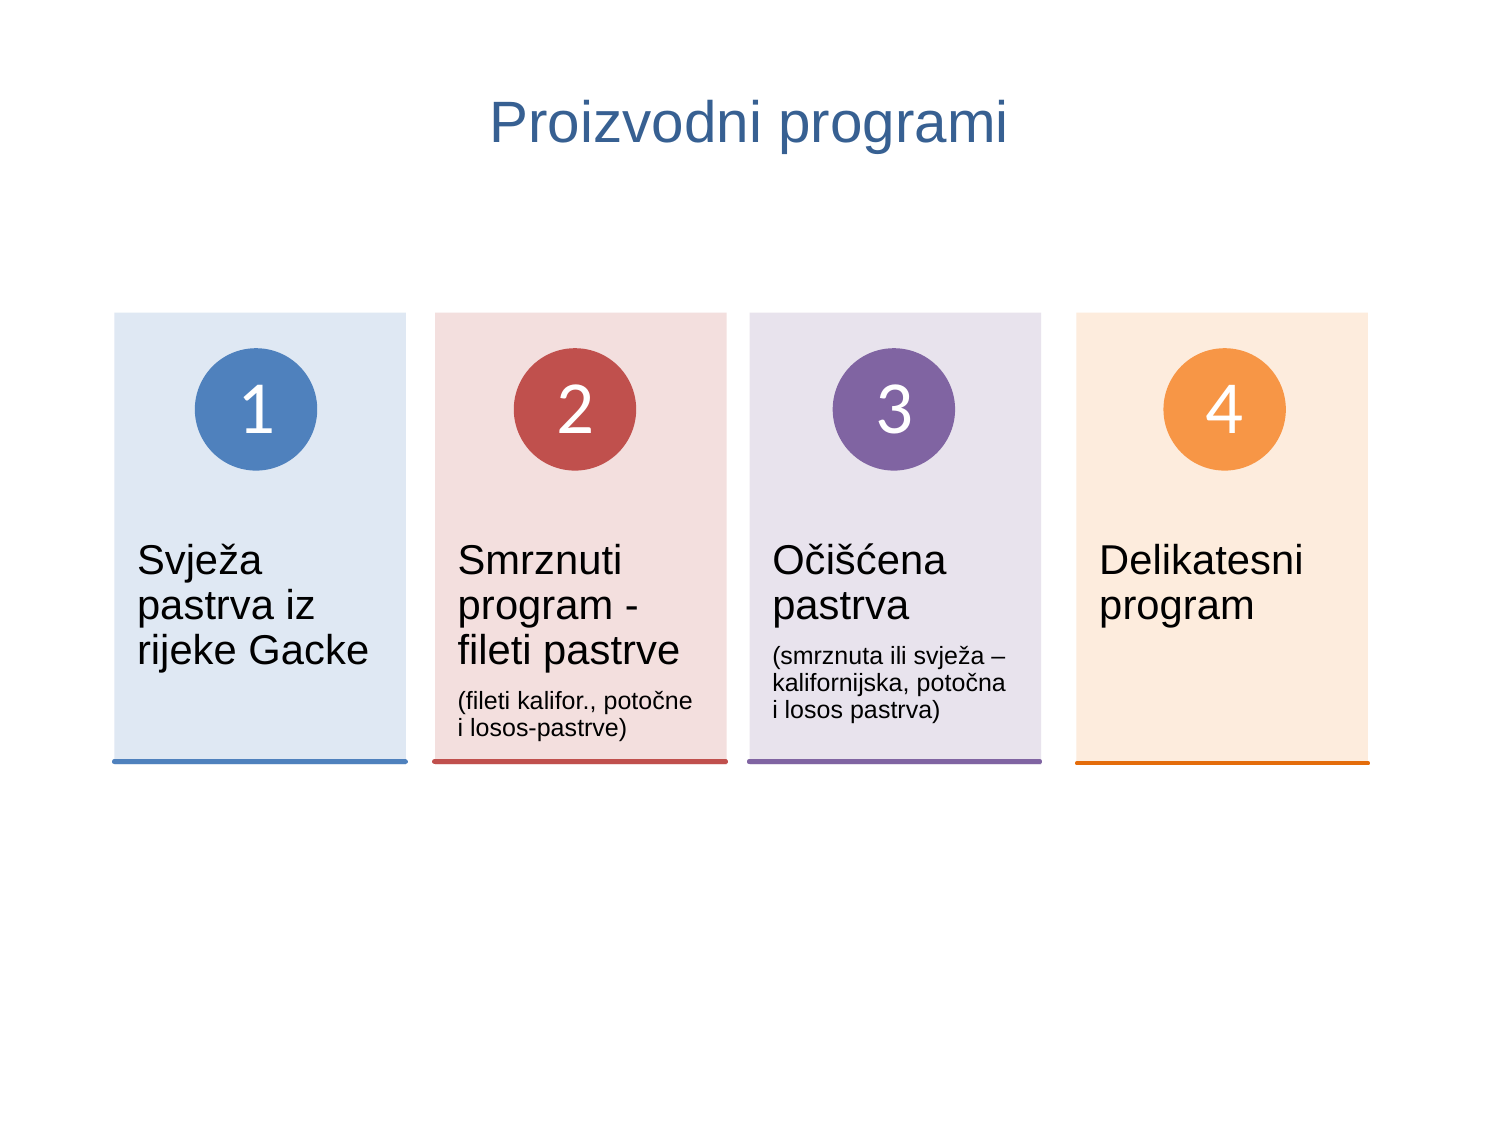

#
Proizvodni programi
Svježa pastrva iz rijeke Gacke
1
Smrznuti program - fileti pastrve
(fileti kalifor., potočne i losos-pastrve)
2
Očišćena pastrva
(smrznuta ili svježa – kalifornijska, potočna i losos pastrva)
3
Delikatesni program
4
12